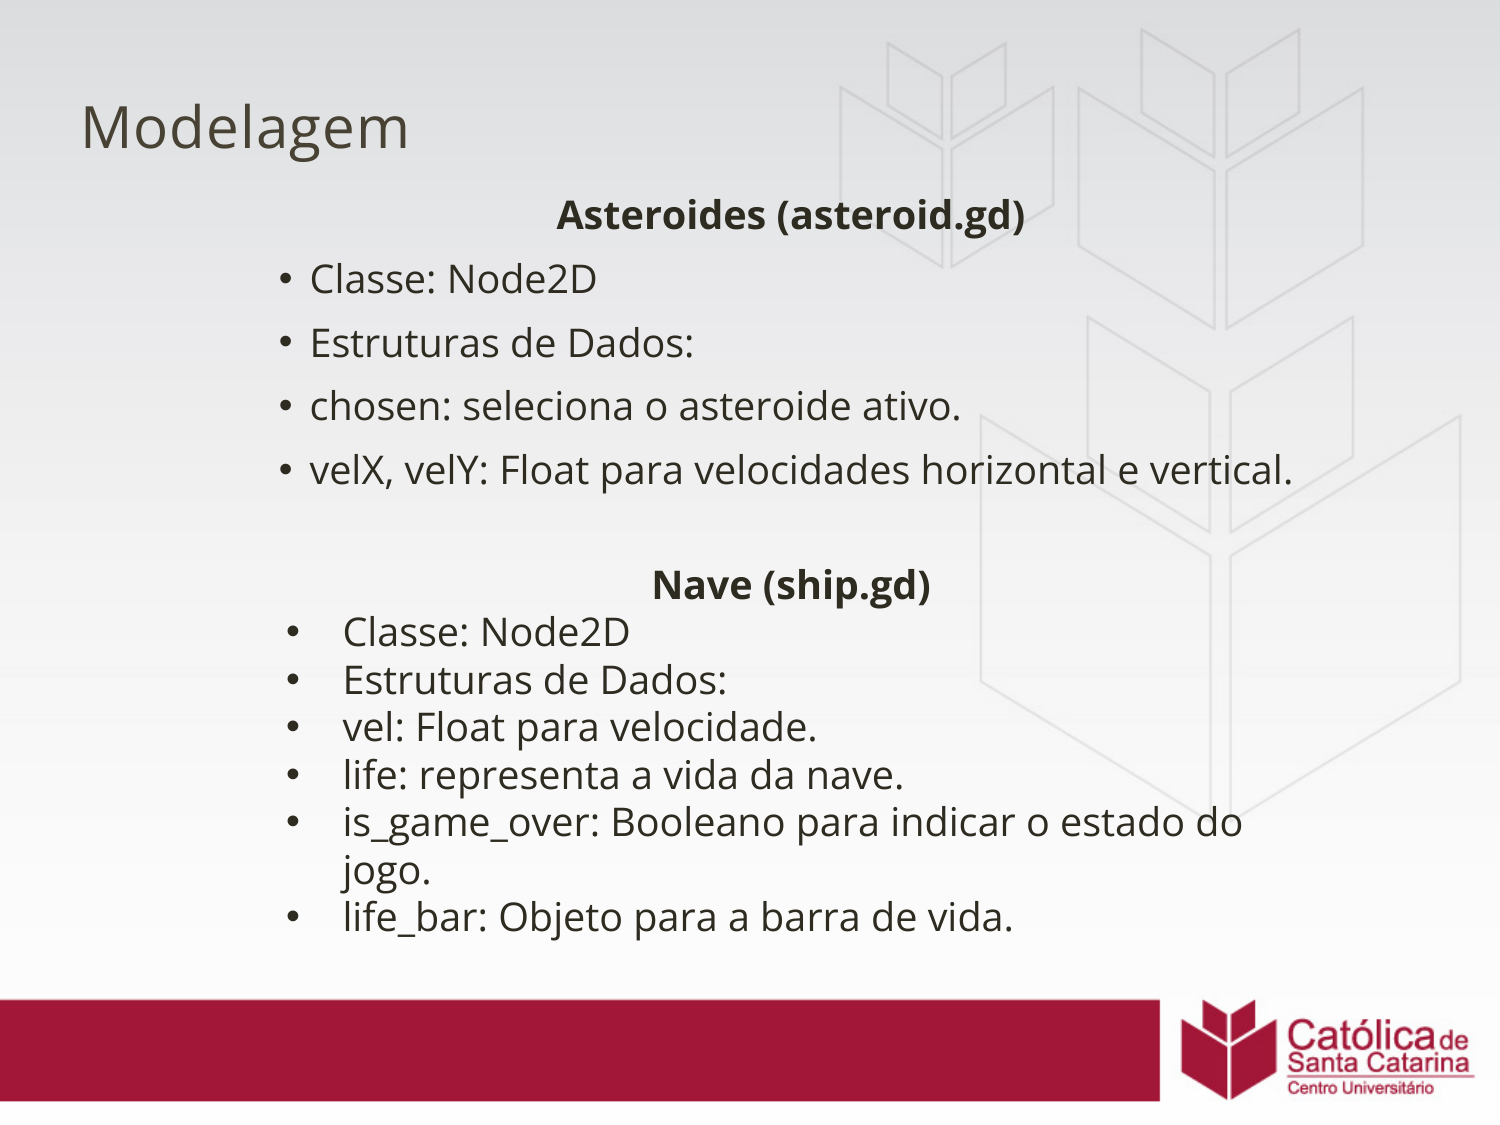

# Modelagem
Asteroides (asteroid.gd)
Classe: Node2D
Estruturas de Dados:
chosen: seleciona o asteroide ativo.
velX, velY: Float para velocidades horizontal e vertical.
Nave (ship.gd)
Classe: Node2D
Estruturas de Dados:
vel: Float para velocidade.
life: representa a vida da nave.
is_game_over: Booleano para indicar o estado do jogo.
life_bar: Objeto para a barra de vida.